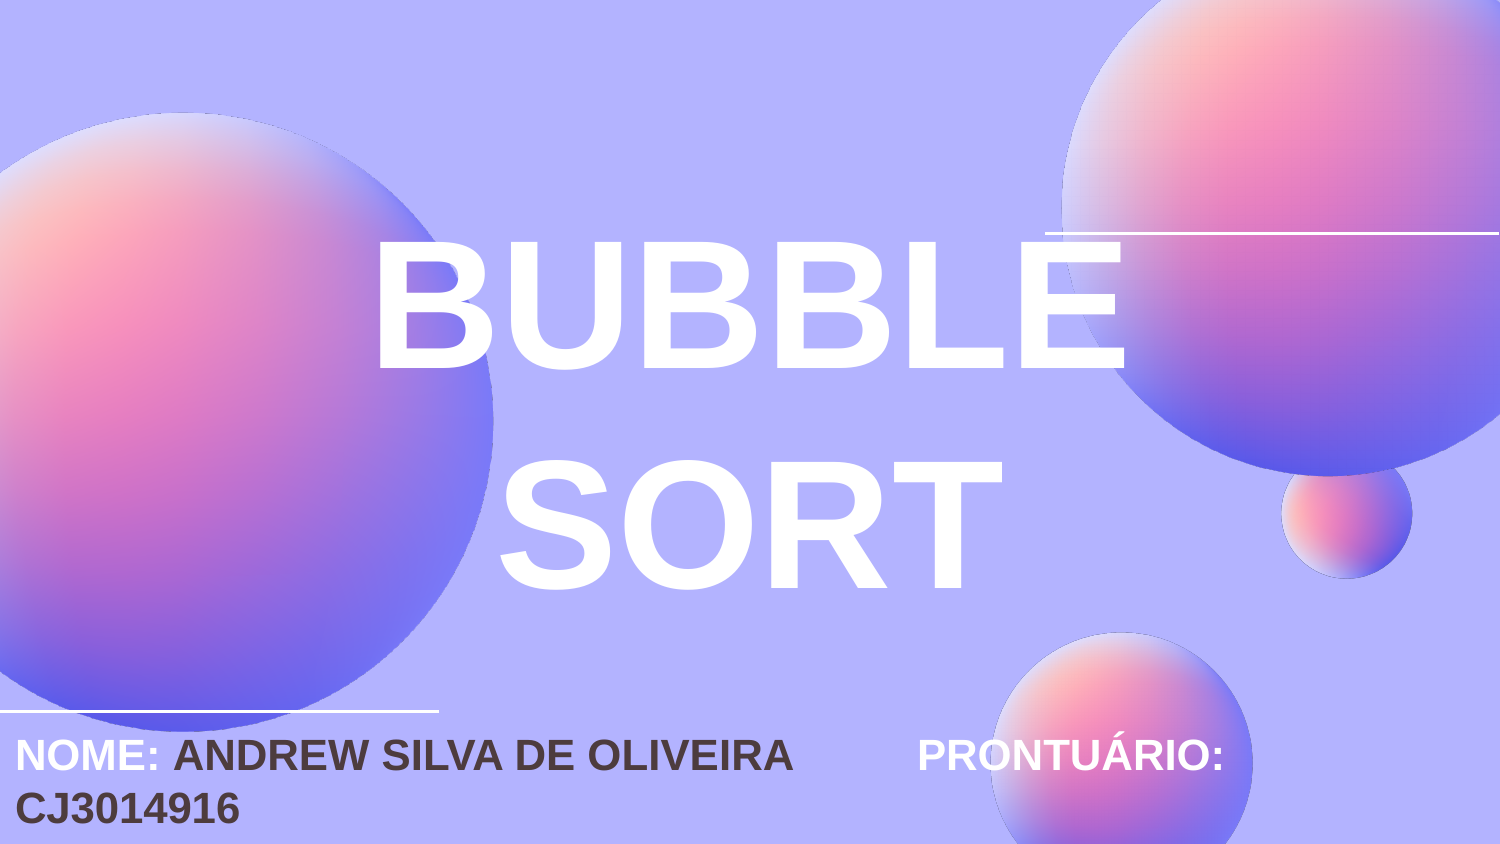

# BUBBLE SORT
NOME: ANDREW SILVA DE OLIVEIRA          PRONTUÁRIO: CJ3014916
PROFº: MARQUES MOREIRA DE SOUSA    DISCIPLINA: EDDA3